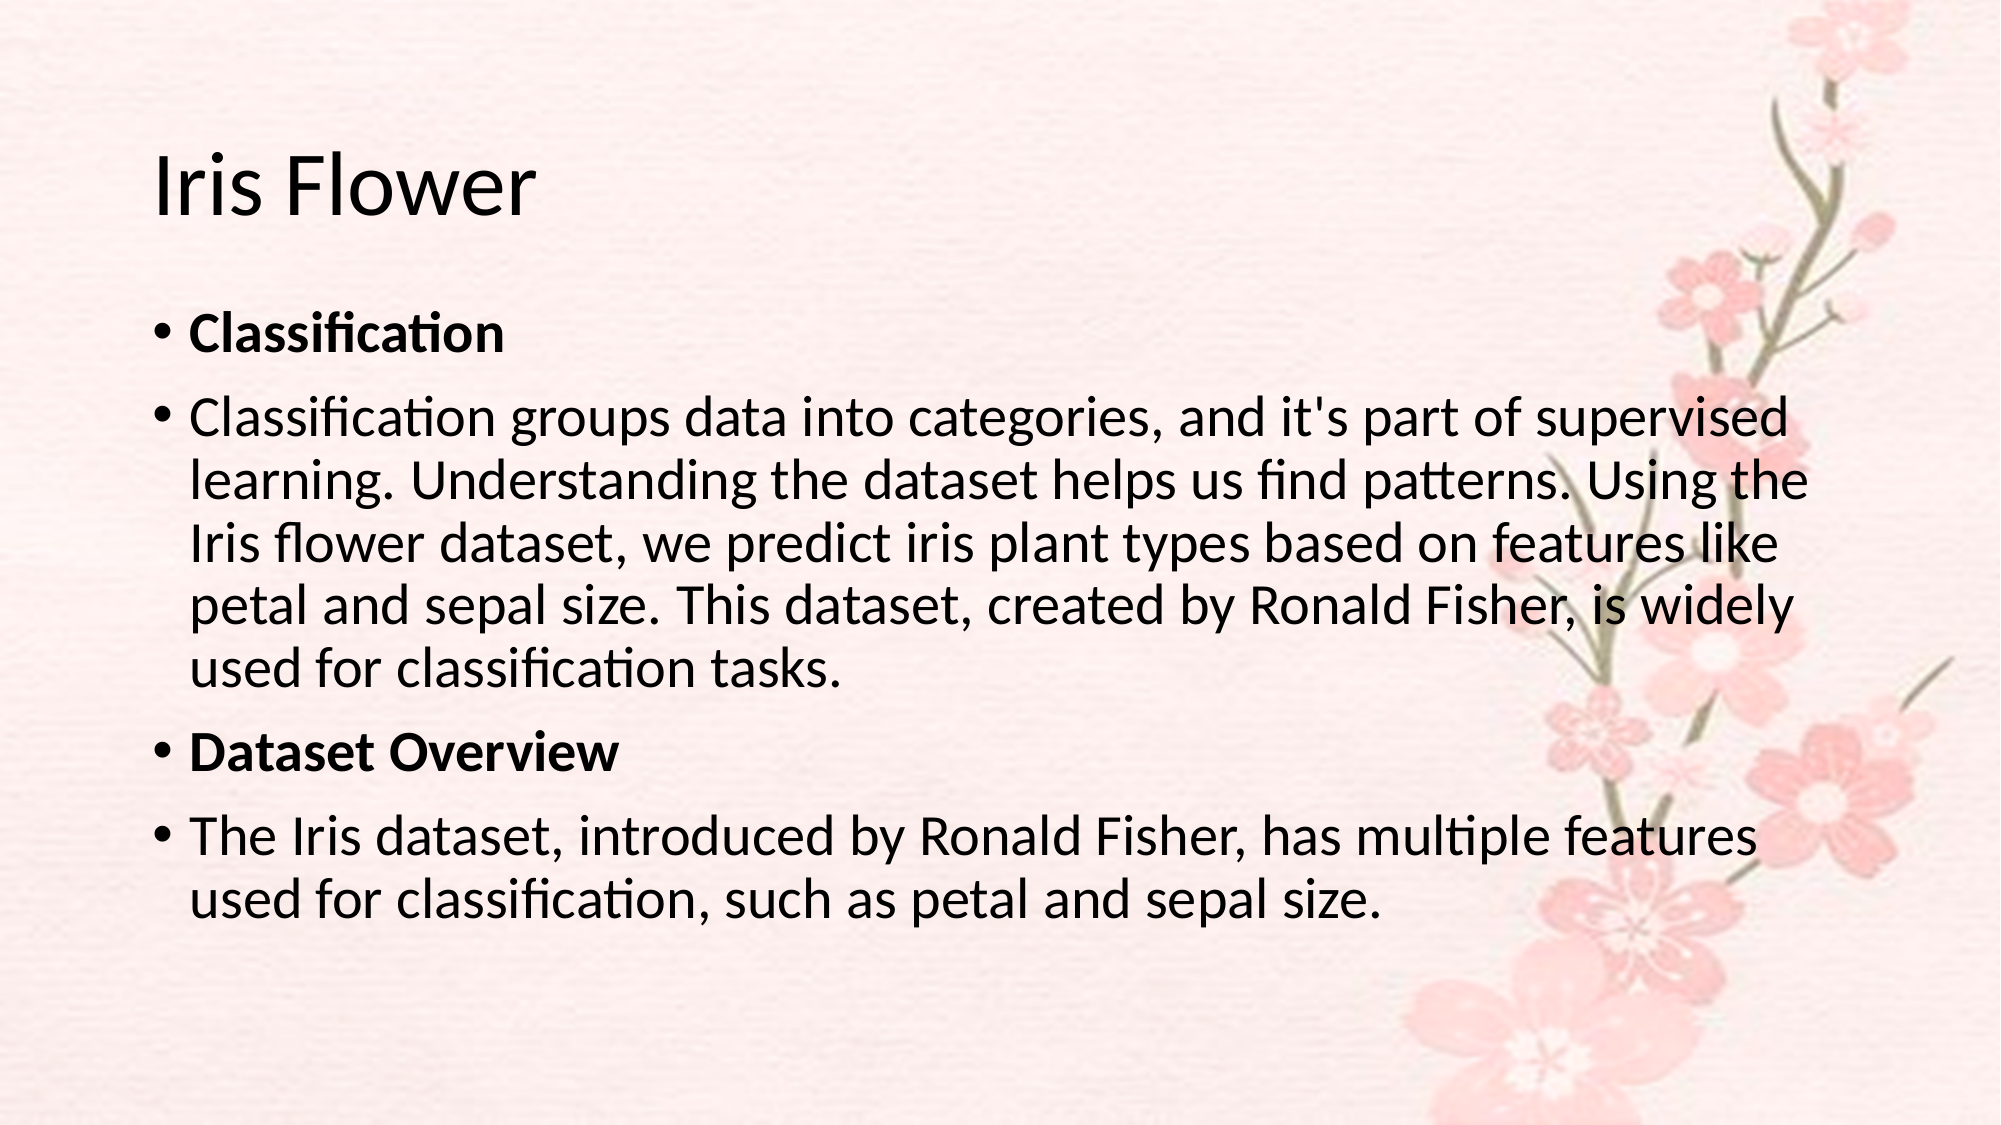

# Iris Flower
Classification
Classification groups data into categories, and it's part of supervised learning. Understanding the dataset helps us find patterns. Using the Iris flower dataset, we predict iris plant types based on features like petal and sepal size. This dataset, created by Ronald Fisher, is widely used for classification tasks.
Dataset Overview
The Iris dataset, introduced by Ronald Fisher, has multiple features used for classification, such as petal and sepal size.